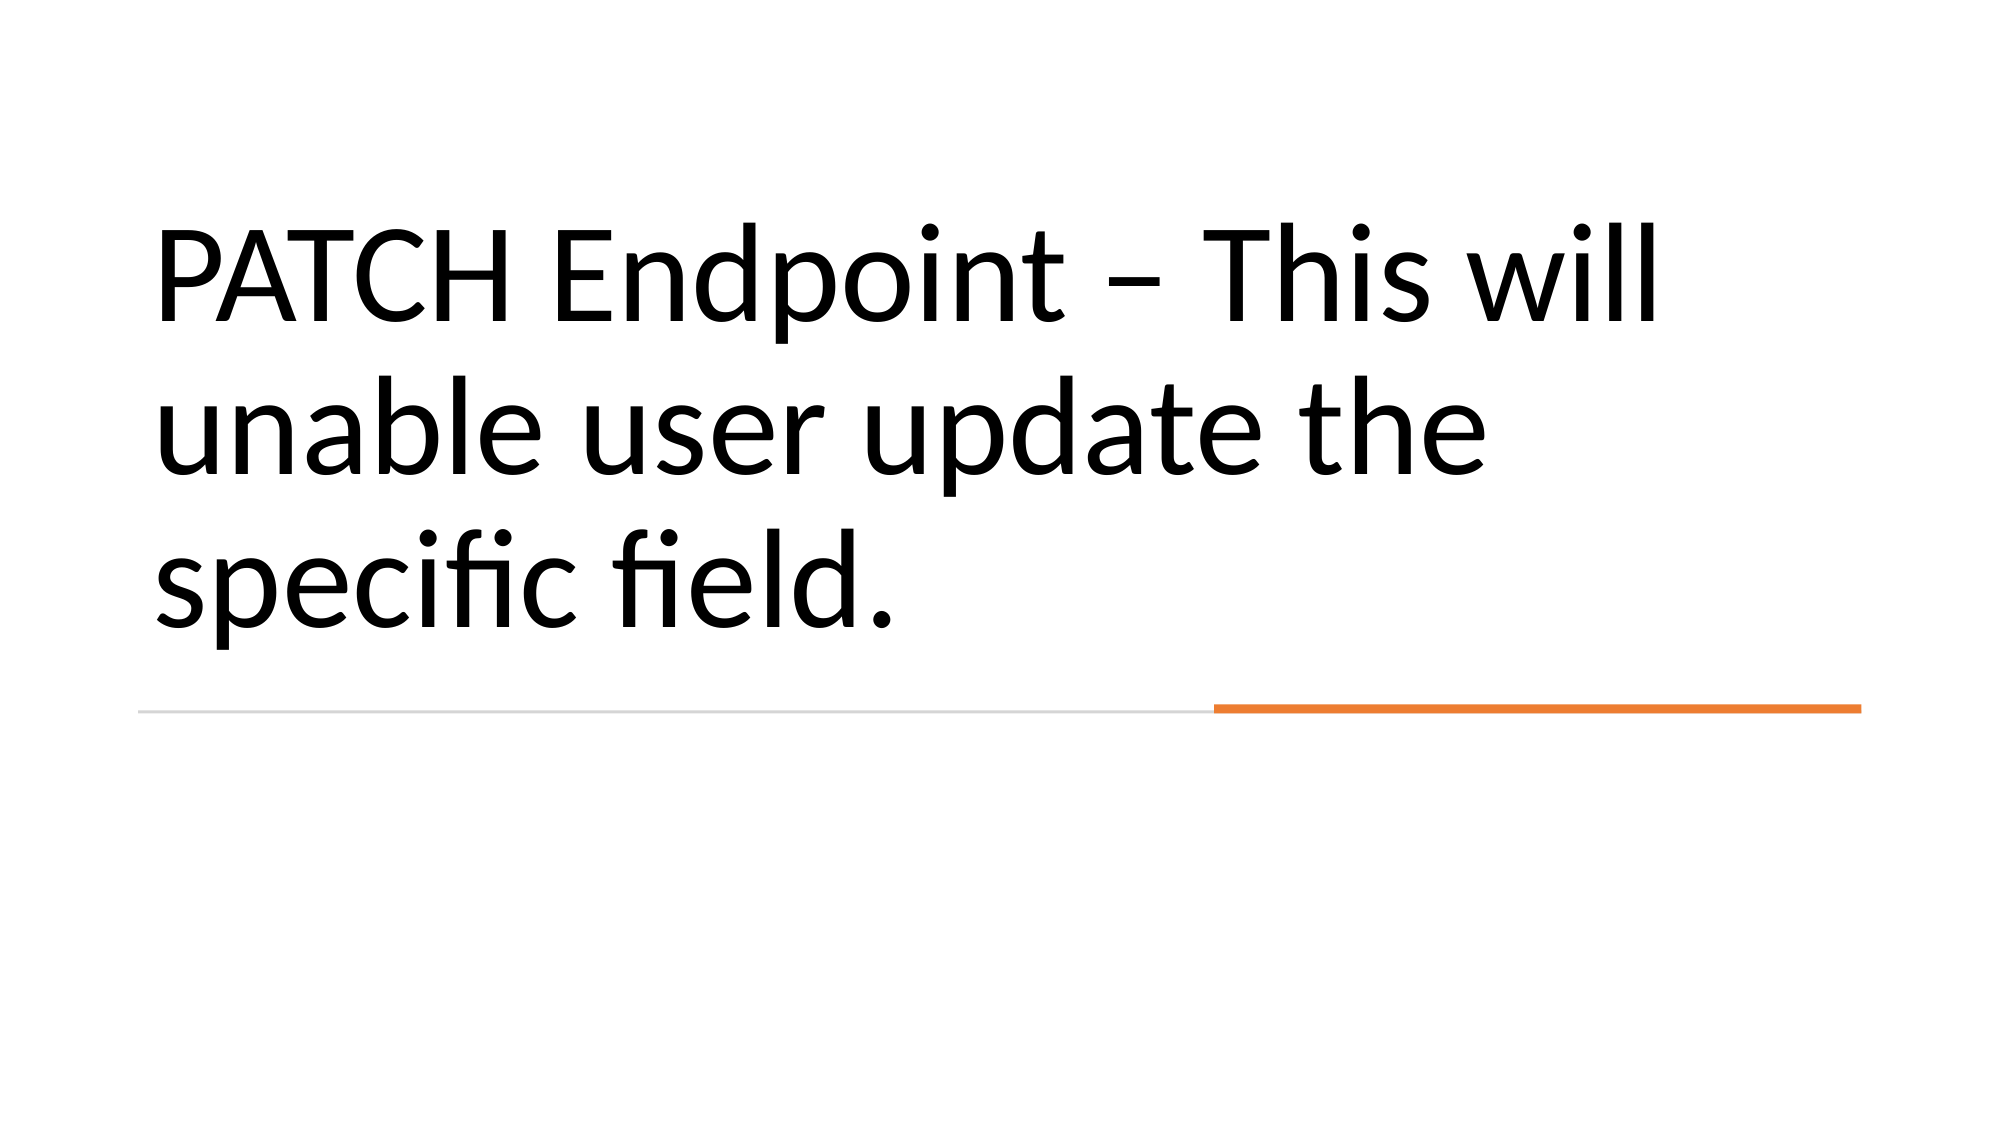

# PATCH Endpoint – This will unable user update the specific field.